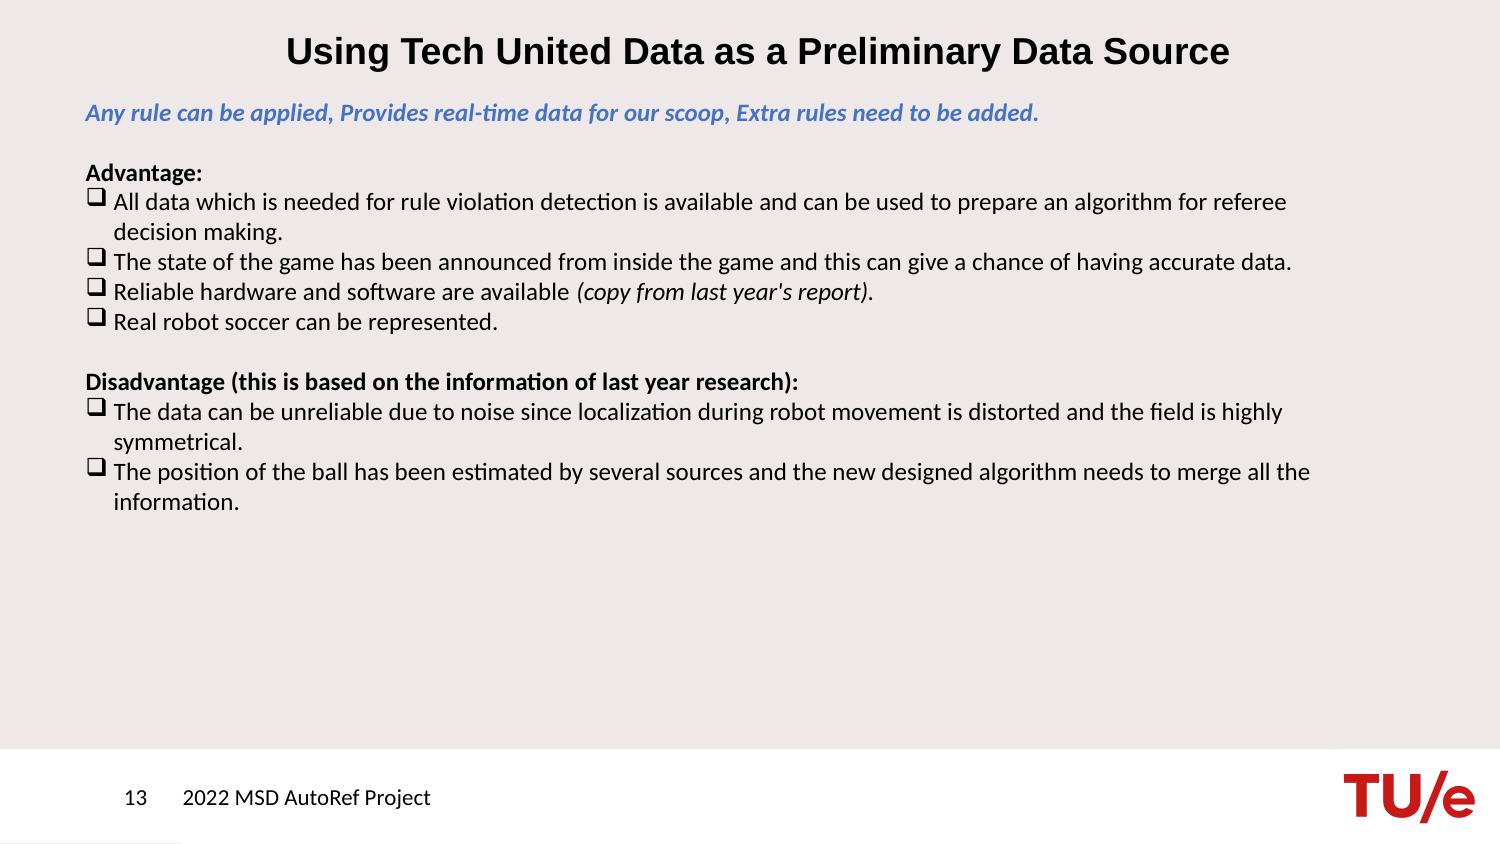

# Using Tech United Data as a Preliminary Data Source
Any rule can be applied, Provides real-time data for our scoop, Extra rules need to be added.

Advantage:
All data which is needed for rule violation detection is available and can be used to prepare an algorithm for referee decision making.
The state of the game has been announced from inside the game and this can give a chance of having accurate data.
Reliable hardware and software are available (copy from last year's report).
Real robot soccer can be represented.

Disadvantage (this is based on the information of last year research):
The data can be unreliable due to noise since localization during robot movement is distorted and the field is highly symmetrical.
The position of the ball has been estimated by several sources and the new designed algorithm needs to merge all the information.

13
2022 MSD AutoRef Project